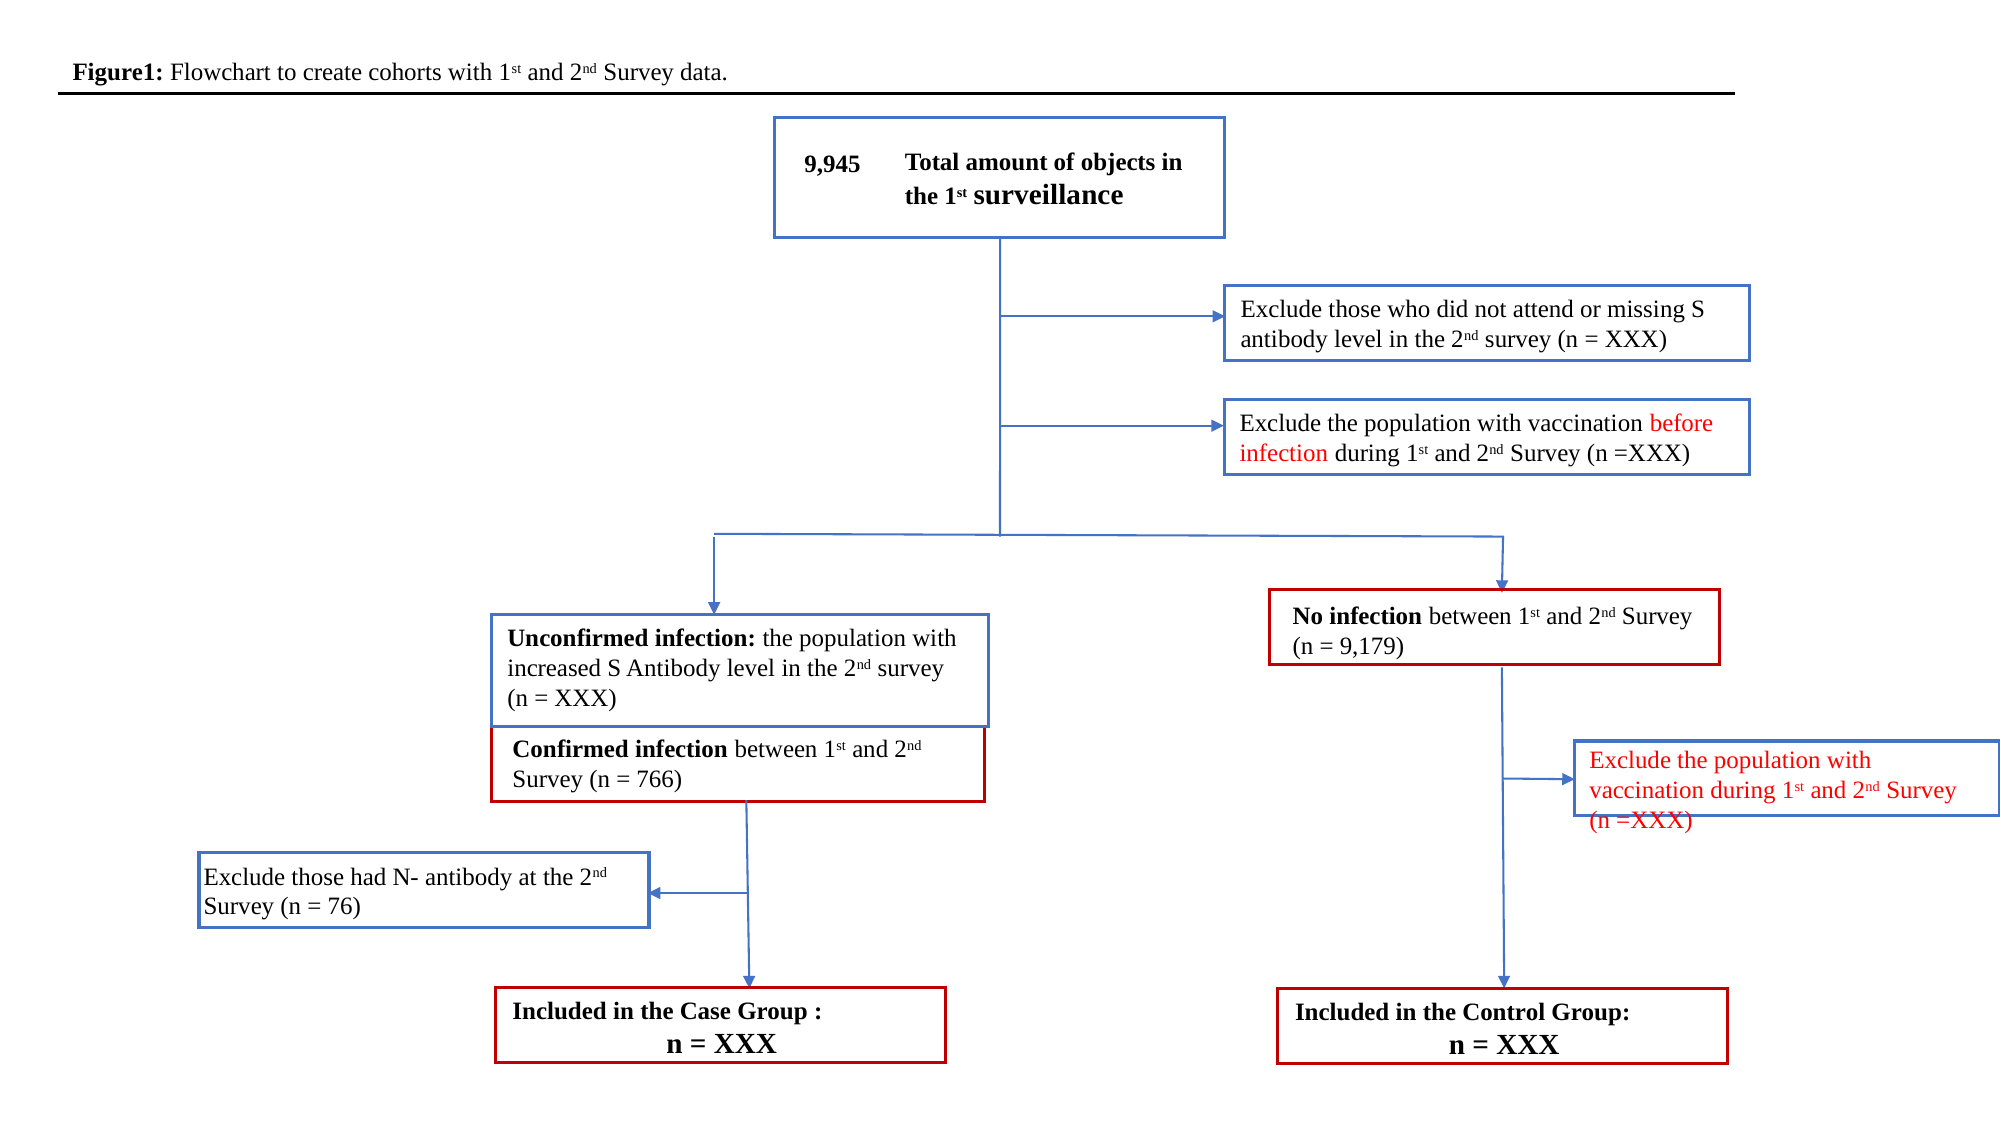

Figure1: Flowchart to create cohorts with 1st and 2nd Survey data.

Total amount of objects in
the 1st surveillance
9,945
Exclude those who did not attend or missing S antibody level in the 2nd survey (n = XXX)

Exclude the population with vaccination before infection during 1st and 2nd Survey (n =XXX)

No infection between 1st and 2nd Survey (n = 9,179)
Unconfirmed infection: the population with increased S Antibody level in the 2nd survey (n = XXX)

Confirmed infection between 1st and 2nd Survey (n = 766)

Exclude the population with vaccination during 1st and 2nd Survey (n =XXX)

Exclude those had N- antibody at the 2nd Survey (n = 76)

Included in the Case Group :
n = XXX

Included in the Control Group:
n = XXX